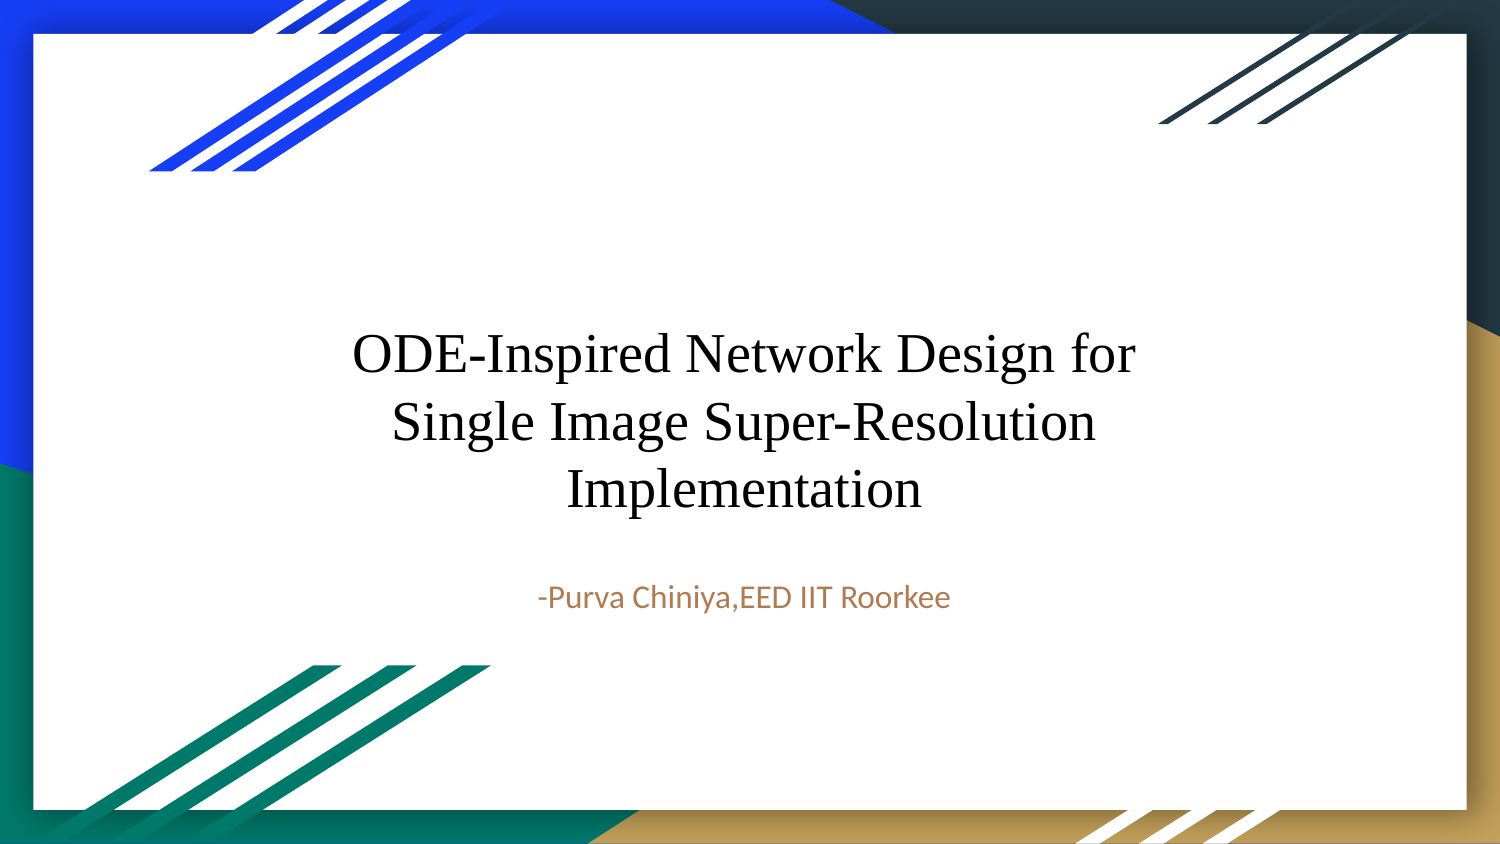

# ODE-Inspired Network Design for Single Image Super-Resolution Implementation
-Purva Chiniya,EED IIT Roorkee